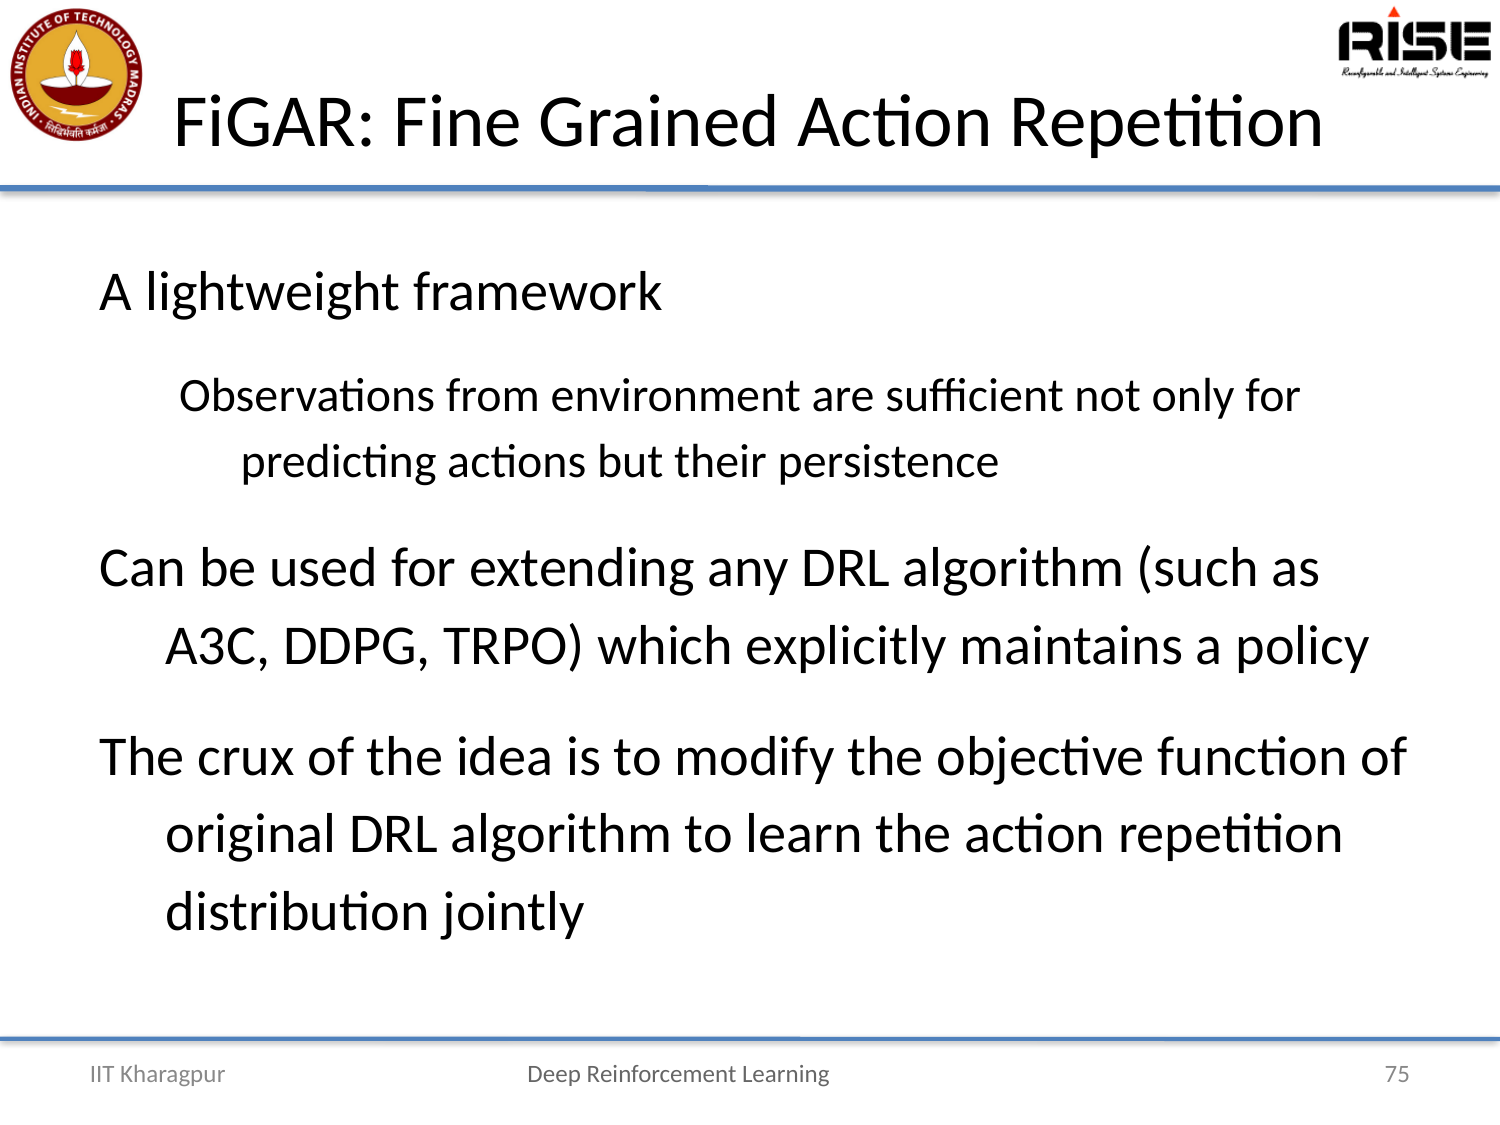

# FiGAR: Fine Grained Action Repetition
A lightweight framework
Observations from environment are sufficient not only for predicting actions but their persistence
Can be used for extending any DRL algorithm (such as A3C, DDPG, TRPO) which explicitly maintains a policy
The crux of the idea is to modify the objective function of original DRL algorithm to learn the action repetition distribution jointly
IIT Kharagpur
Deep Reinforcement Learning
75